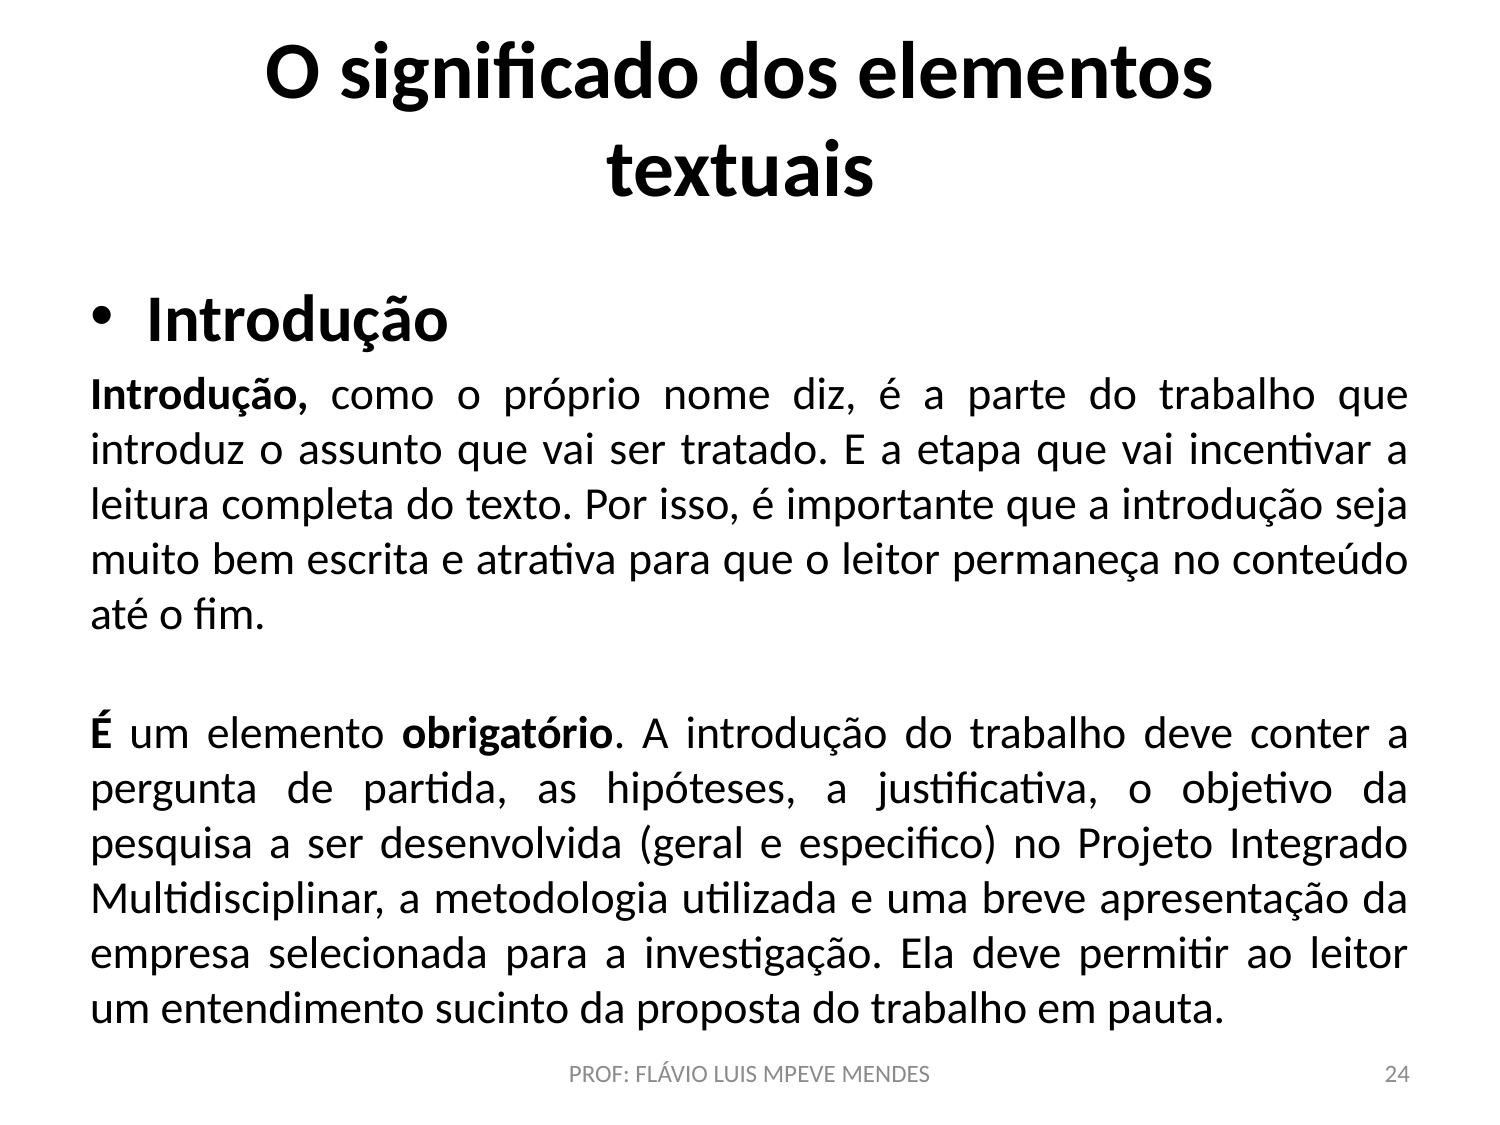

# O significado dos elementos textuais
Introdução
Introdução, como o próprio nome diz, é a parte do trabalho que introduz o assunto que vai ser tratado. E a etapa que vai incentivar a leitura completa do texto. Por isso, é importante que a introdução seja muito bem escrita e atrativa para que o leitor permaneça no conteúdo até o fim.
É um elemento obrigatório. A introdução do trabalho deve conter a pergunta de partida, as hipóteses, a justificativa, o objetivo da pesquisa a ser desenvolvida (geral e especifico) no Projeto Integrado Multidisciplinar, a metodologia utilizada e uma breve apresentação da empresa selecionada para a investigação. Ela deve permitir ao leitor um entendimento sucinto da proposta do trabalho em pauta.

PROF: FLÁVIO LUIS MPEVE MENDES
24